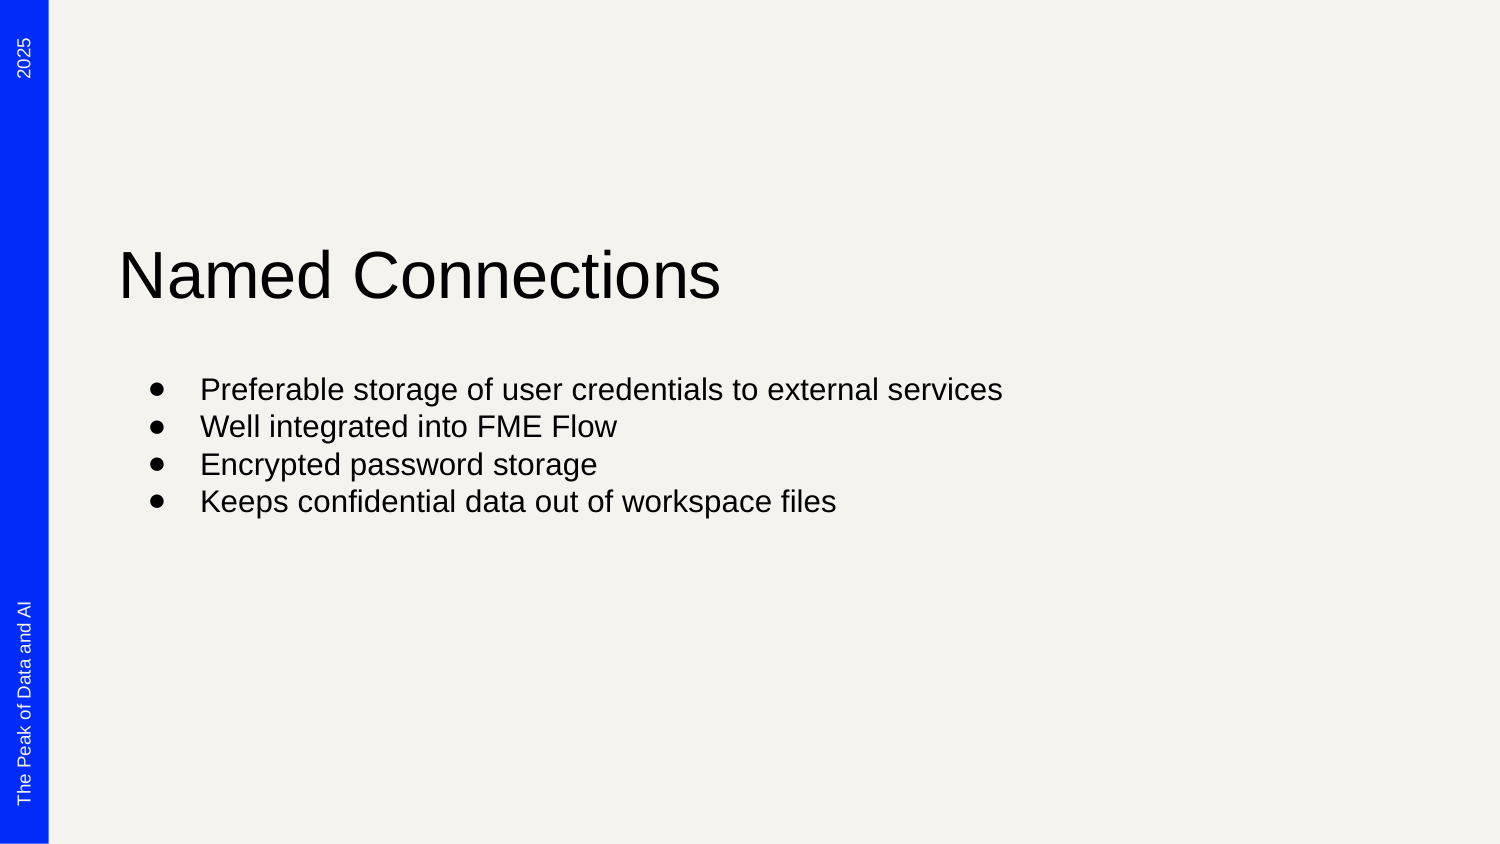

# Named Connections
Preferable storage of user credentials to external services
Well integrated into FME Flow
Encrypted password storage
Keeps confidential data out of workspace files